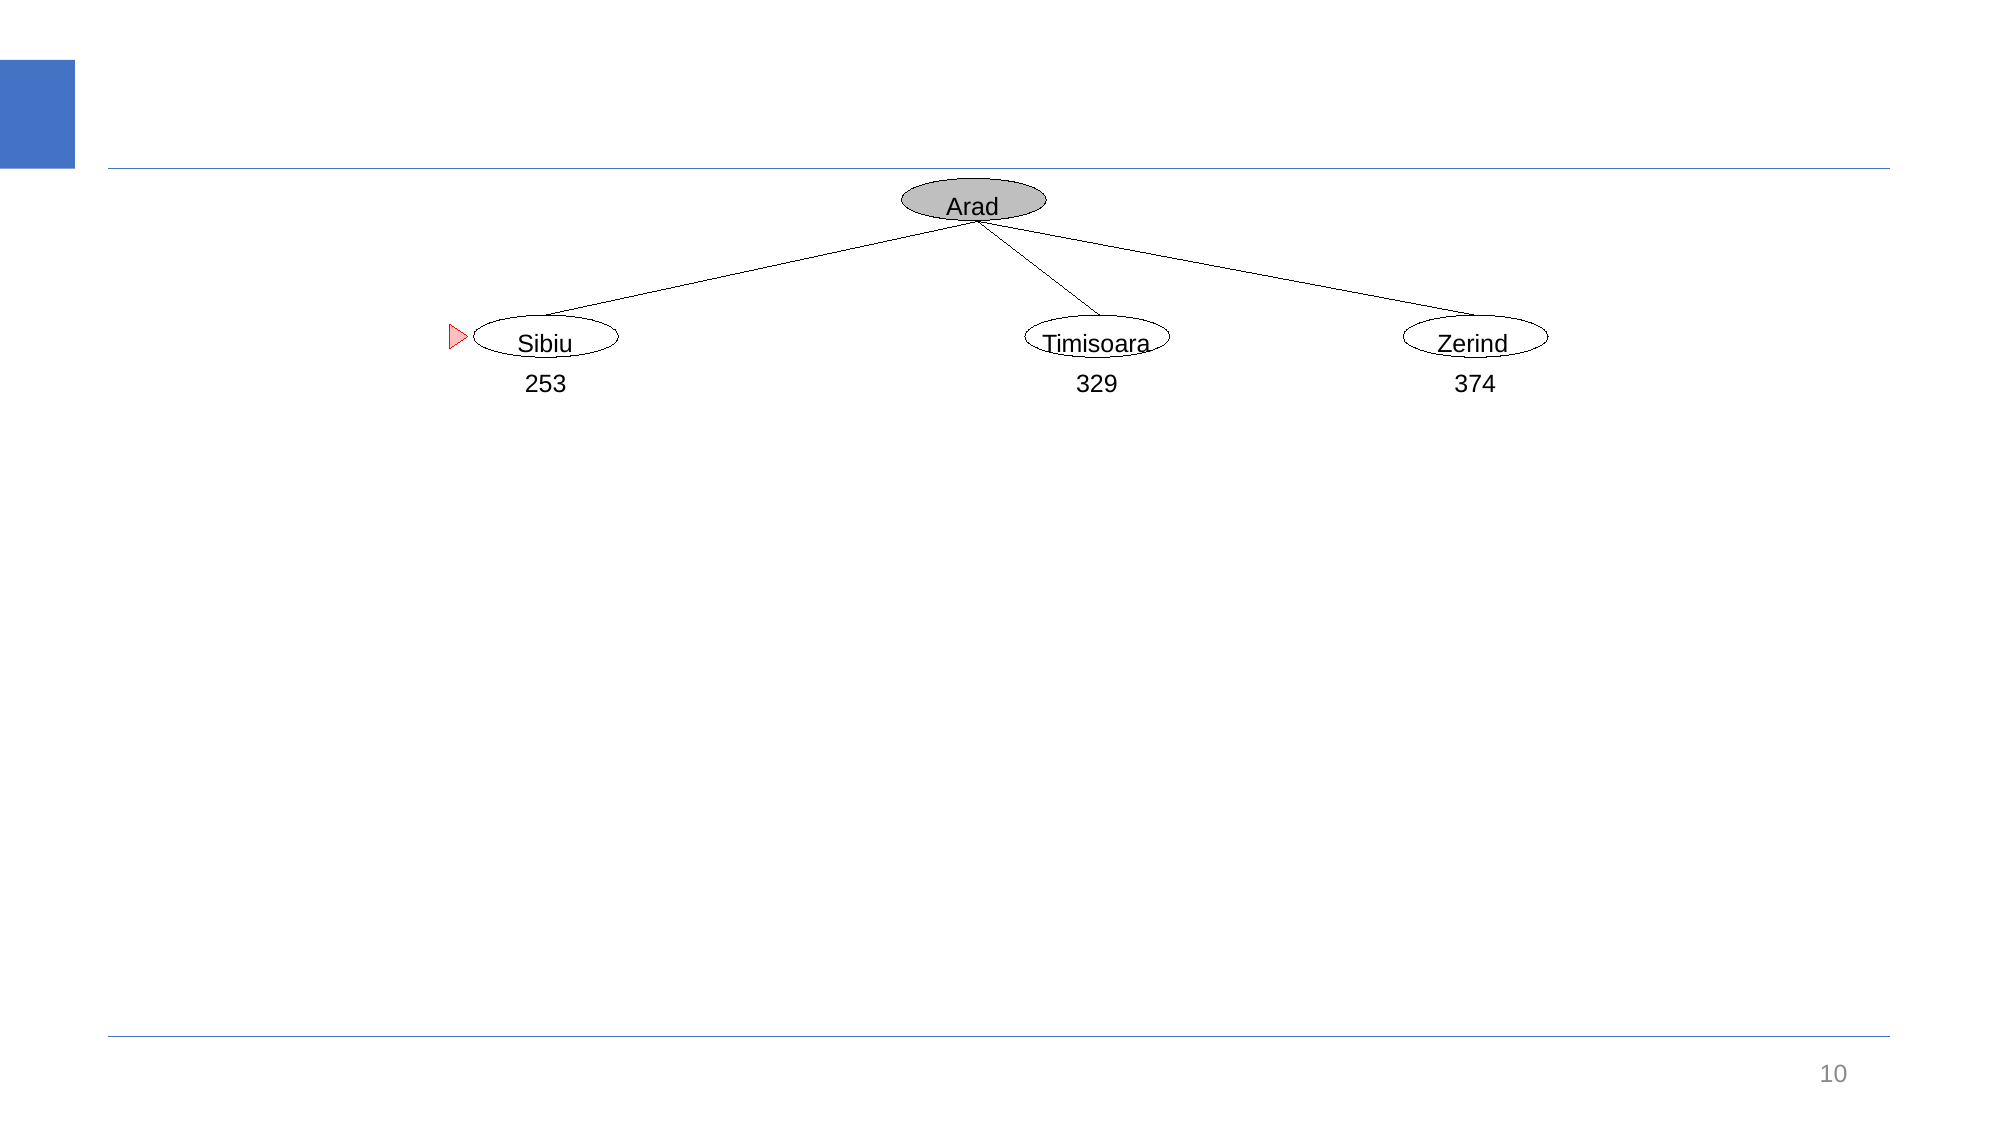

#

Arad

Timisoara
Zerind
Sibiu
253
329
374
10